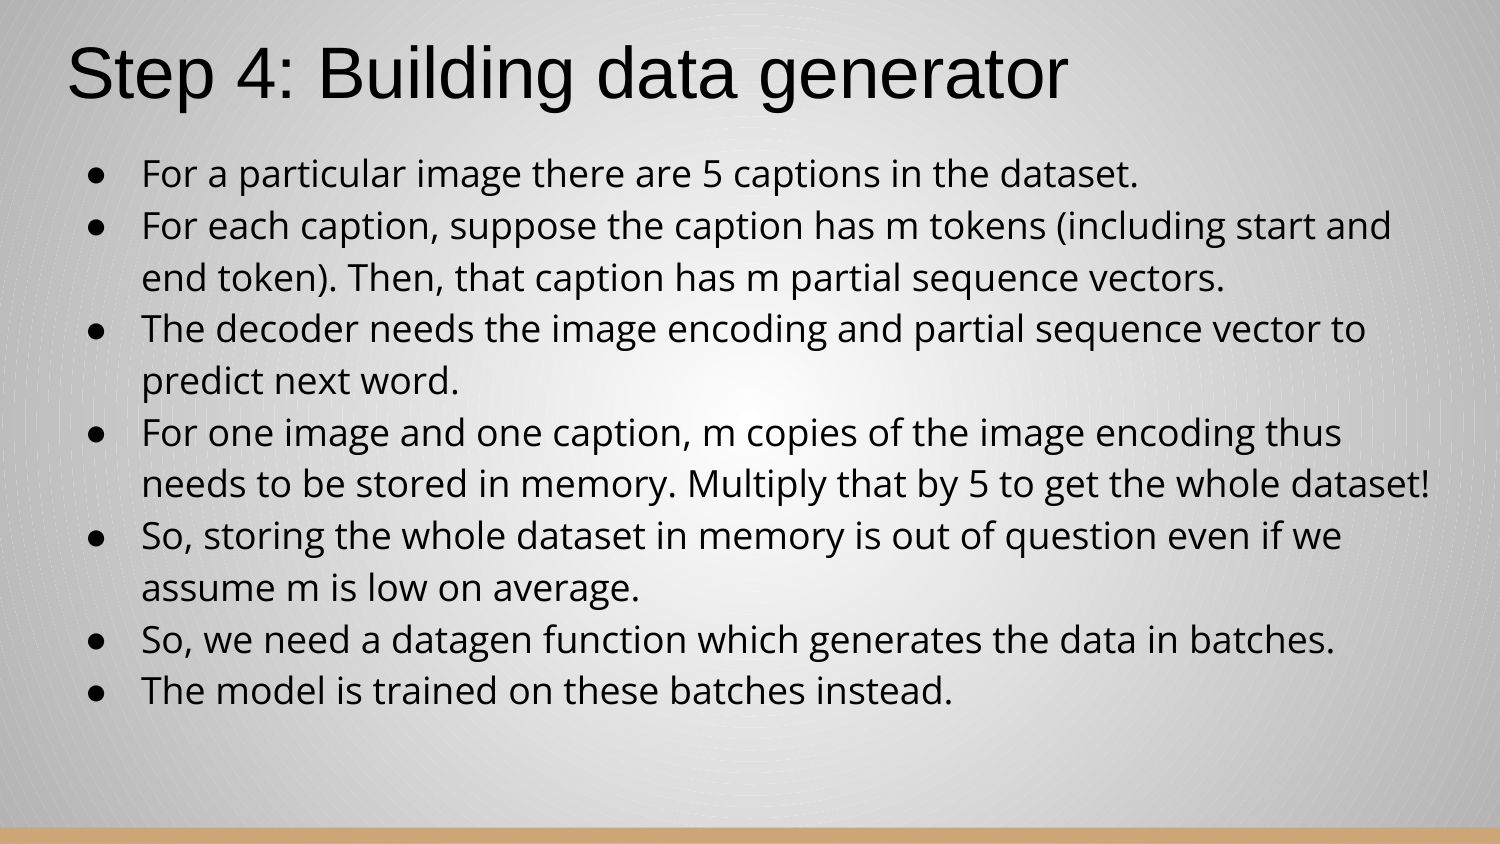

# Step 4: Building data generator
For a particular image there are 5 captions in the dataset.
For each caption, suppose the caption has m tokens (including start and end token). Then, that caption has m partial sequence vectors.
The decoder needs the image encoding and partial sequence vector to predict next word.
For one image and one caption, m copies of the image encoding thus needs to be stored in memory. Multiply that by 5 to get the whole dataset!
So, storing the whole dataset in memory is out of question even if we assume m is low on average.
So, we need a datagen function which generates the data in batches.
The model is trained on these batches instead.